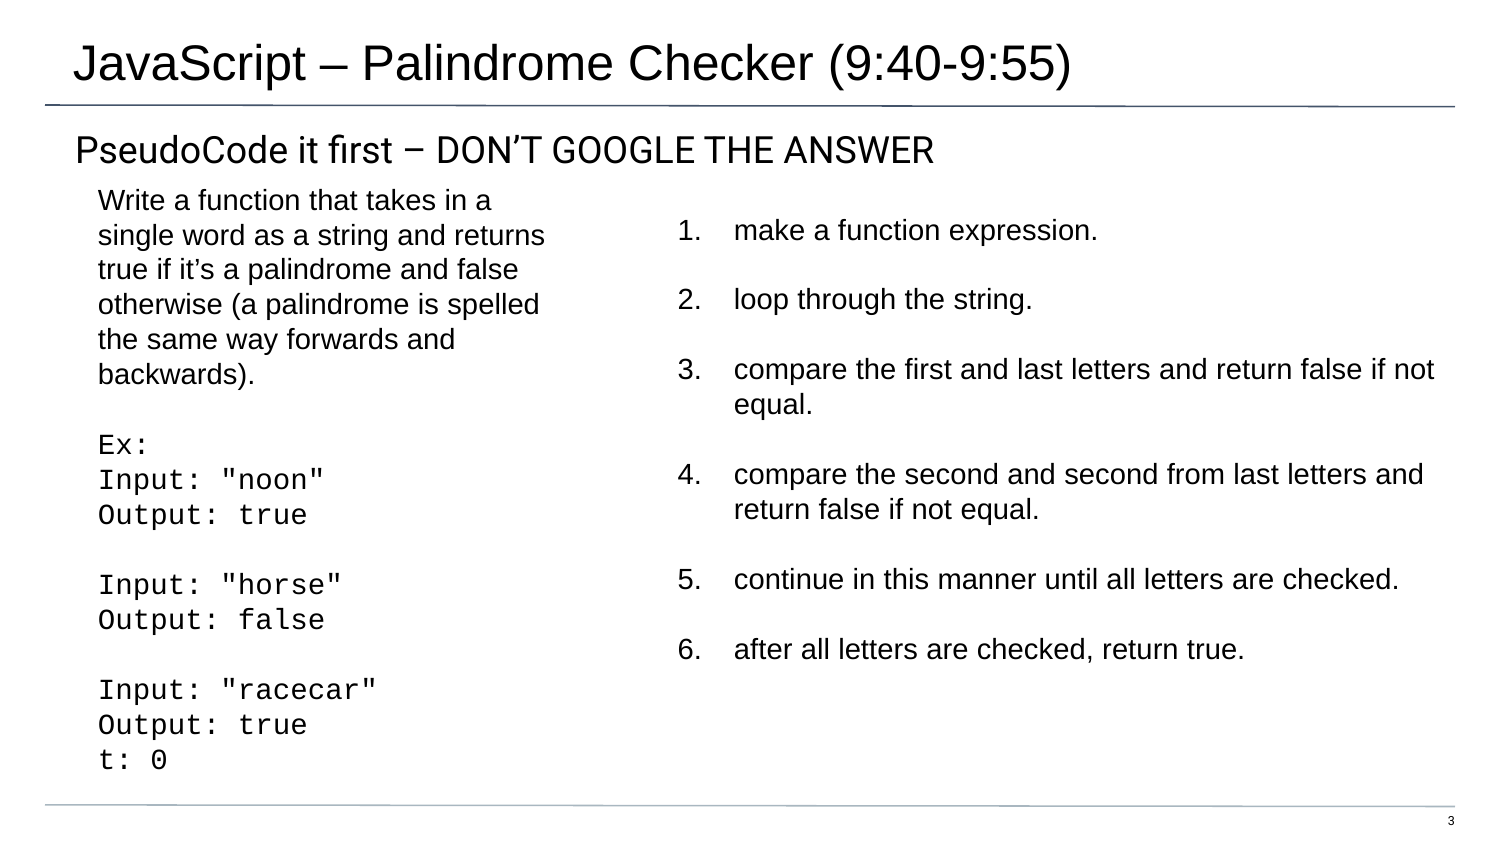

# JavaScript – Palindrome Checker (9:40-9:55)
PseudoCode it first – DON’T GOOGLE THE ANSWER
Write a function that takes in a single word as a string and returns true if it’s a palindrome and false otherwise (a palindrome is spelled the same way forwards and backwards).

Ex:
Input: "noon"
Output: true

Input: "horse"
Output: false

Input: "racecar"
Output: true
t: 0
make a function expression.

loop through the string.

compare the first and last letters and return false if not equal.

compare the second and second from last letters and return false if not equal.

continue in this manner until all letters are checked.

after all letters are checked, return true.